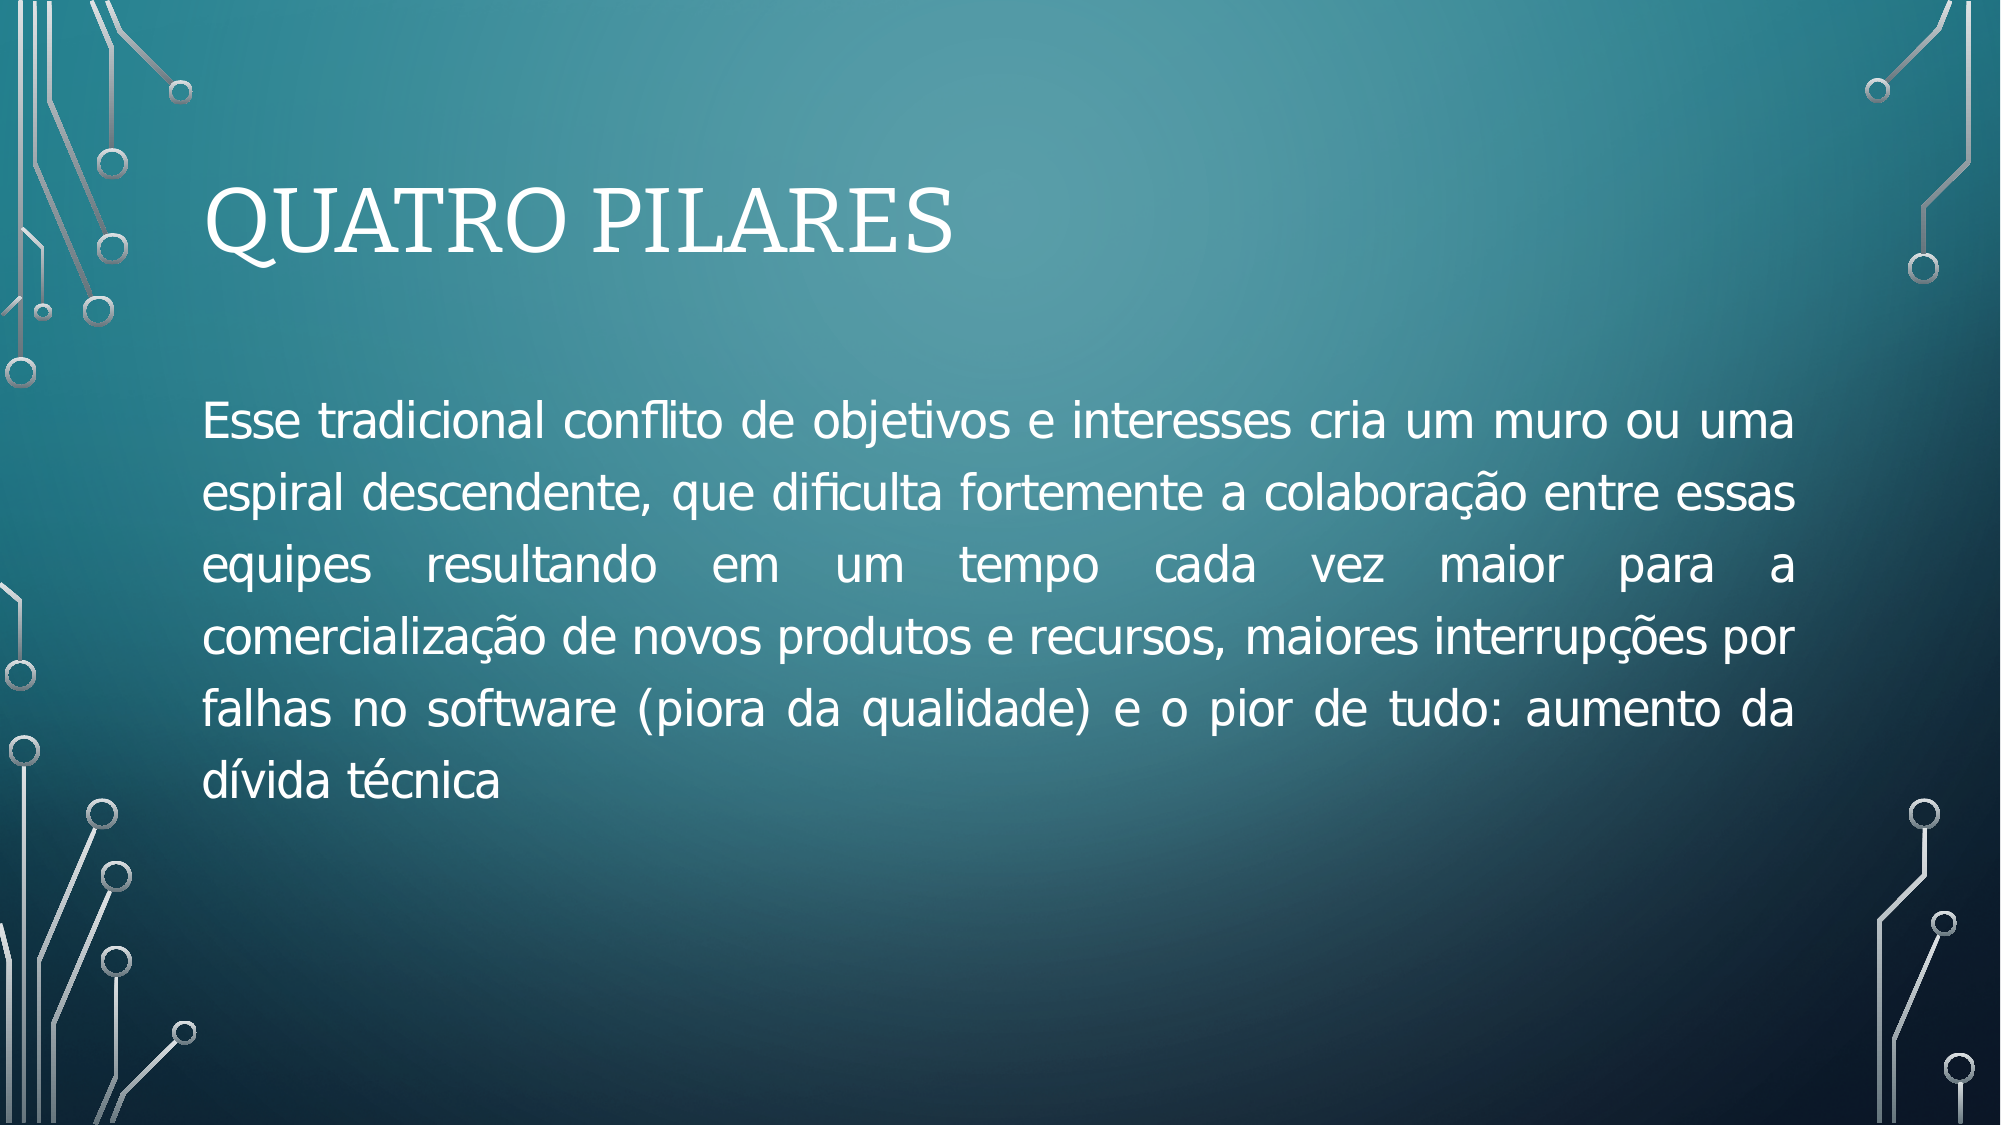

# Quatro Pilares
Esse tradicional conflito de objetivos e interesses cria um muro ou uma espiral descendente, que dificulta fortemente a colaboração entre essas equipes resultando em um tempo cada vez maior para a comercialização de novos produtos e recursos, maiores interrupções por falhas no software (piora da qualidade) e o pior de tudo: aumento da dívida técnica